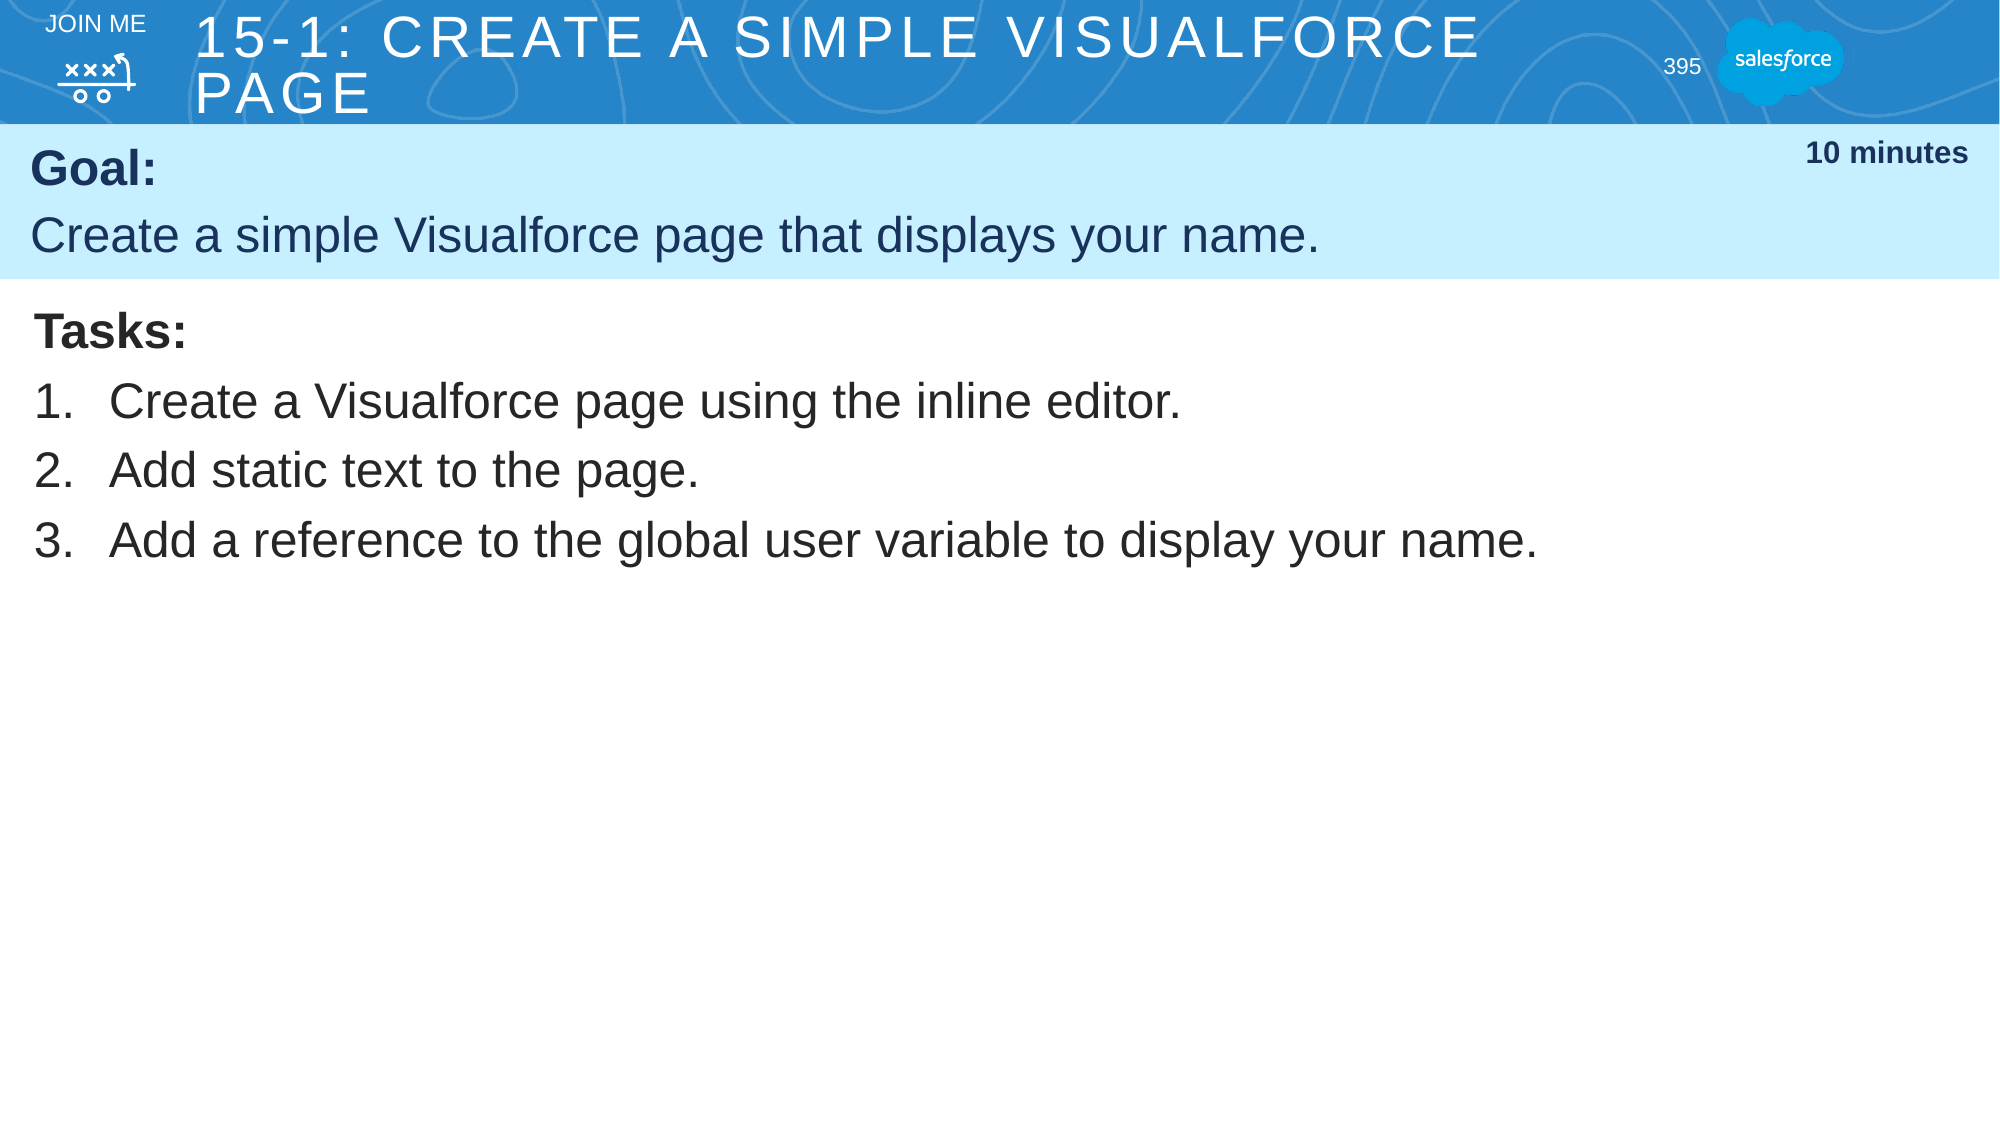

# 15-1: Create a Simple Visualforce Page
Join me
395
Goal:
Create a simple Visualforce page that displays your name.
10 minutes
Tasks:
Create a Visualforce page using the inline editor.
Add static text to the page.
Add a reference to the global user variable to display your name.